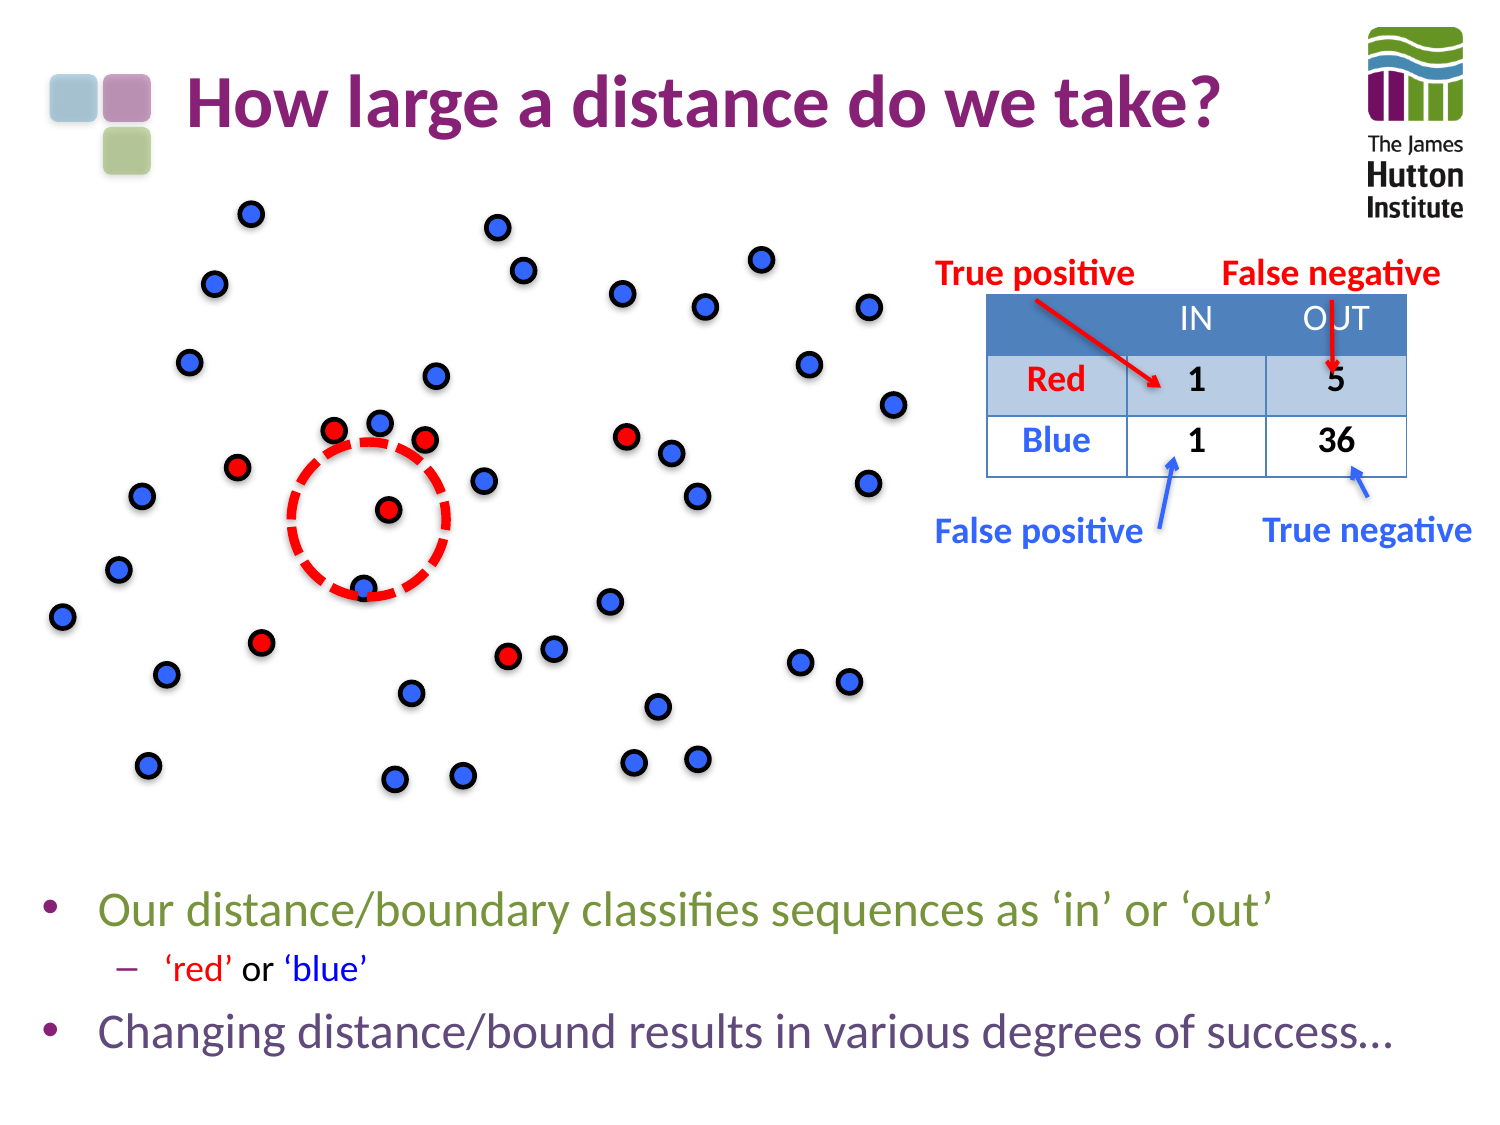

# How large a distance do we take?

True positive
False negative

|  | IN | OUT |
| --- | --- | --- |
| Red | 1 | 5 |
| Blue | 1 | 36 |

True negative

False positive

Our distance/boundary classifies sequences as ‘in’ or ‘out’
‘red’ or ‘blue’
Changing distance/bound results in various degrees of success…